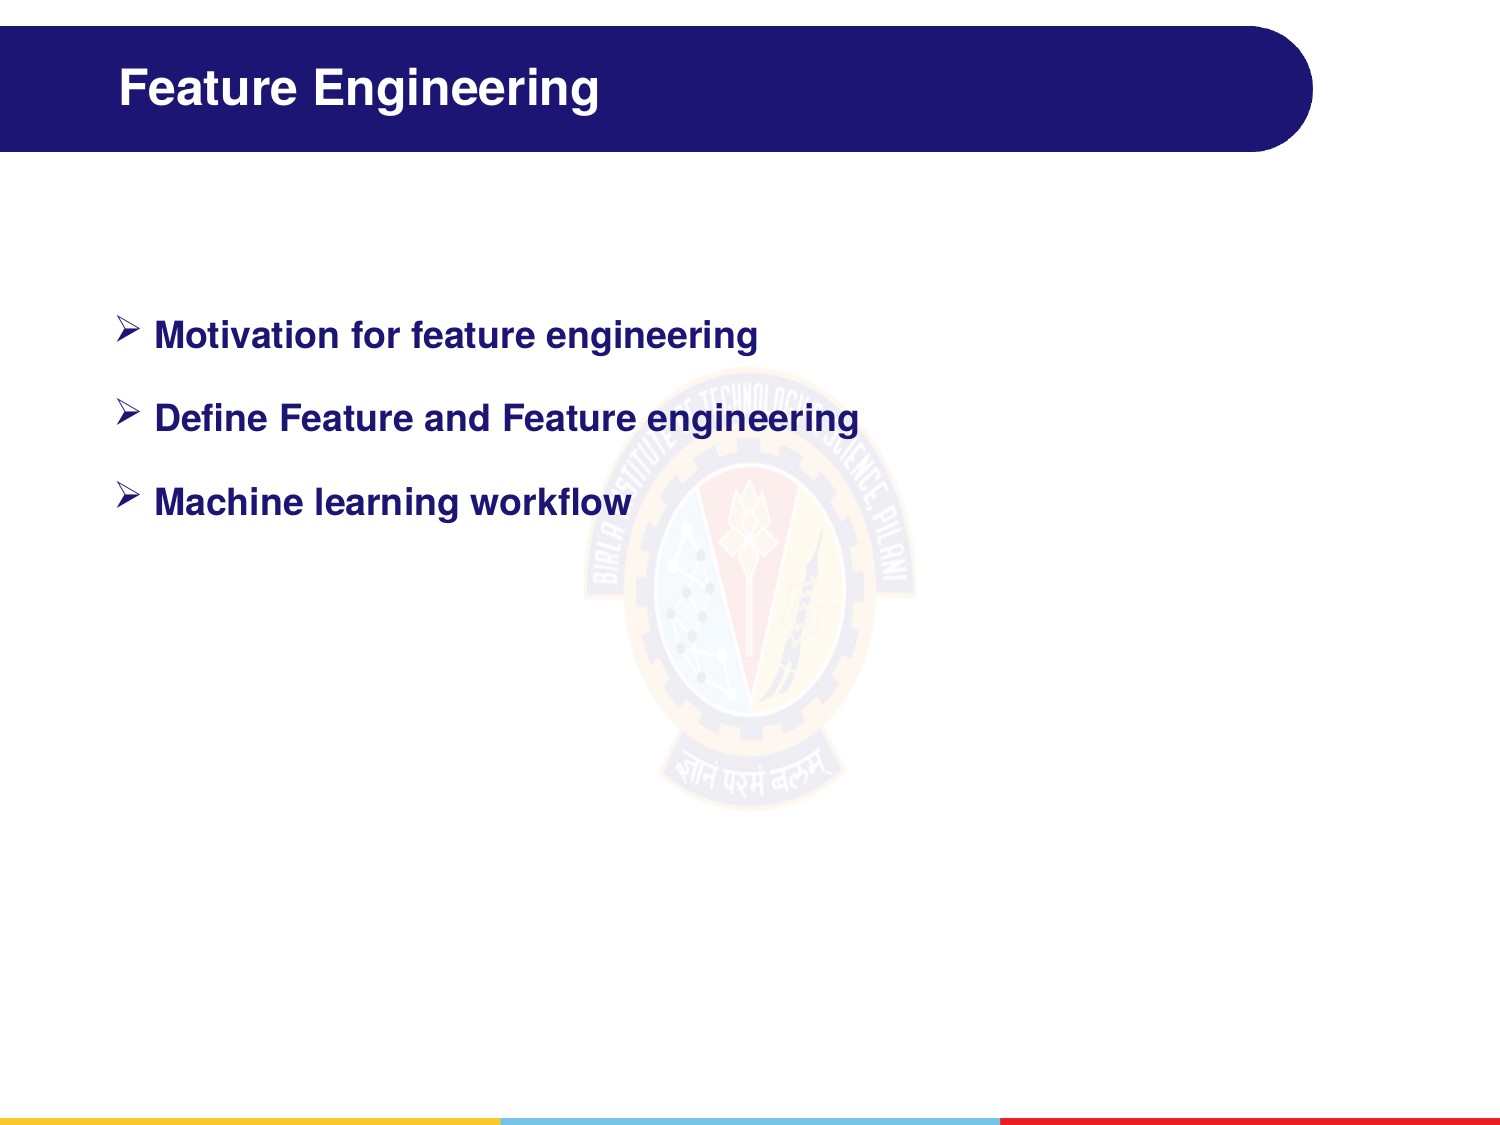

# Feature Engineering
 Motivation for feature engineering
 Define Feature and Feature engineering
 Machine learning workflow